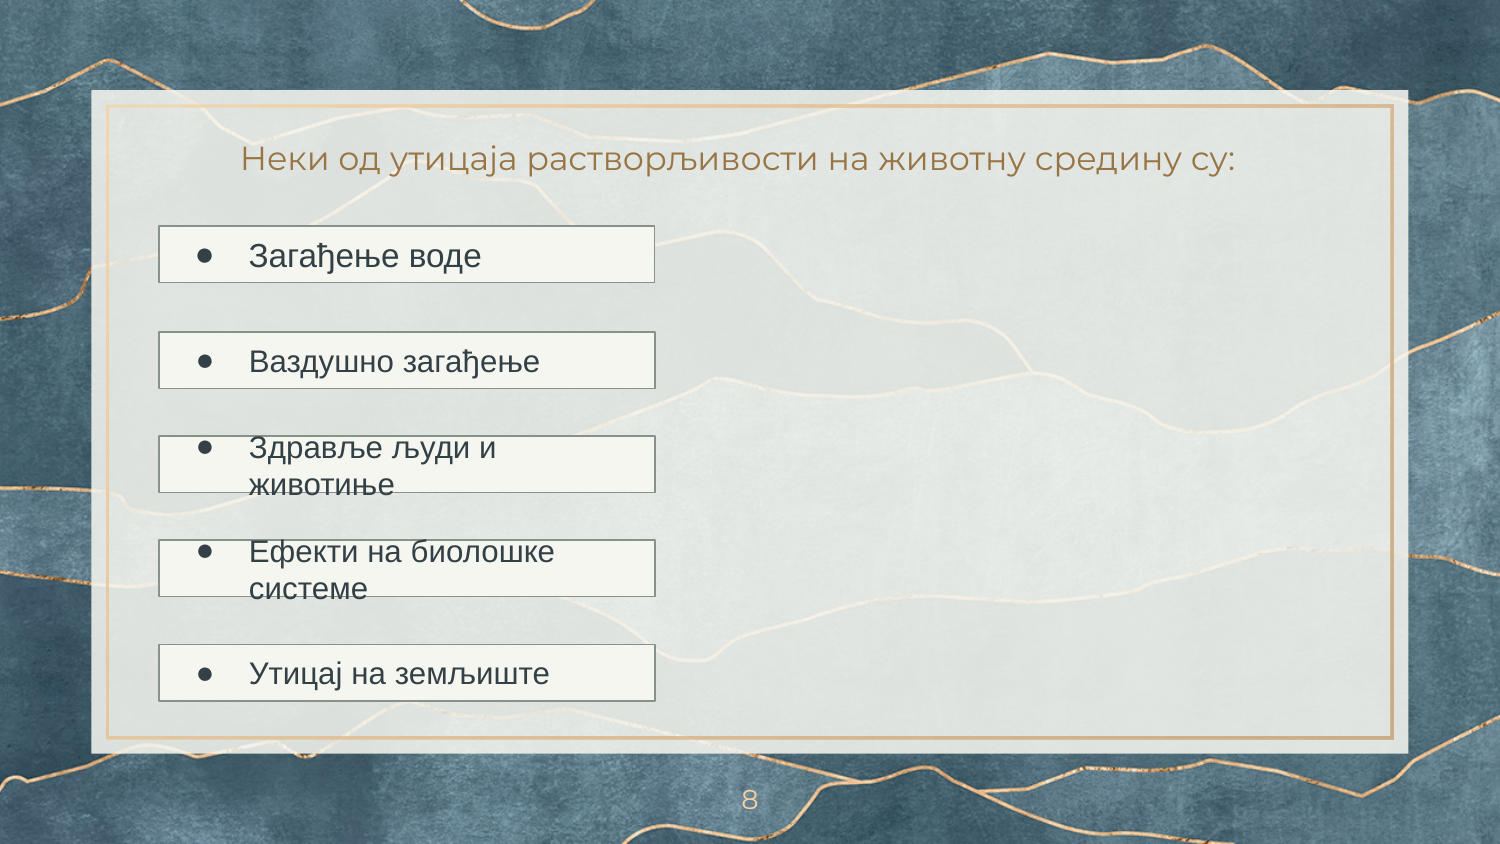

# Неки од утицаја растворљивости на животну средину су:
Загађење воде
Ваздушно загађење
Здравље људи и животиње
Ефекти на биолошке системе
Утицај на земљиште
8